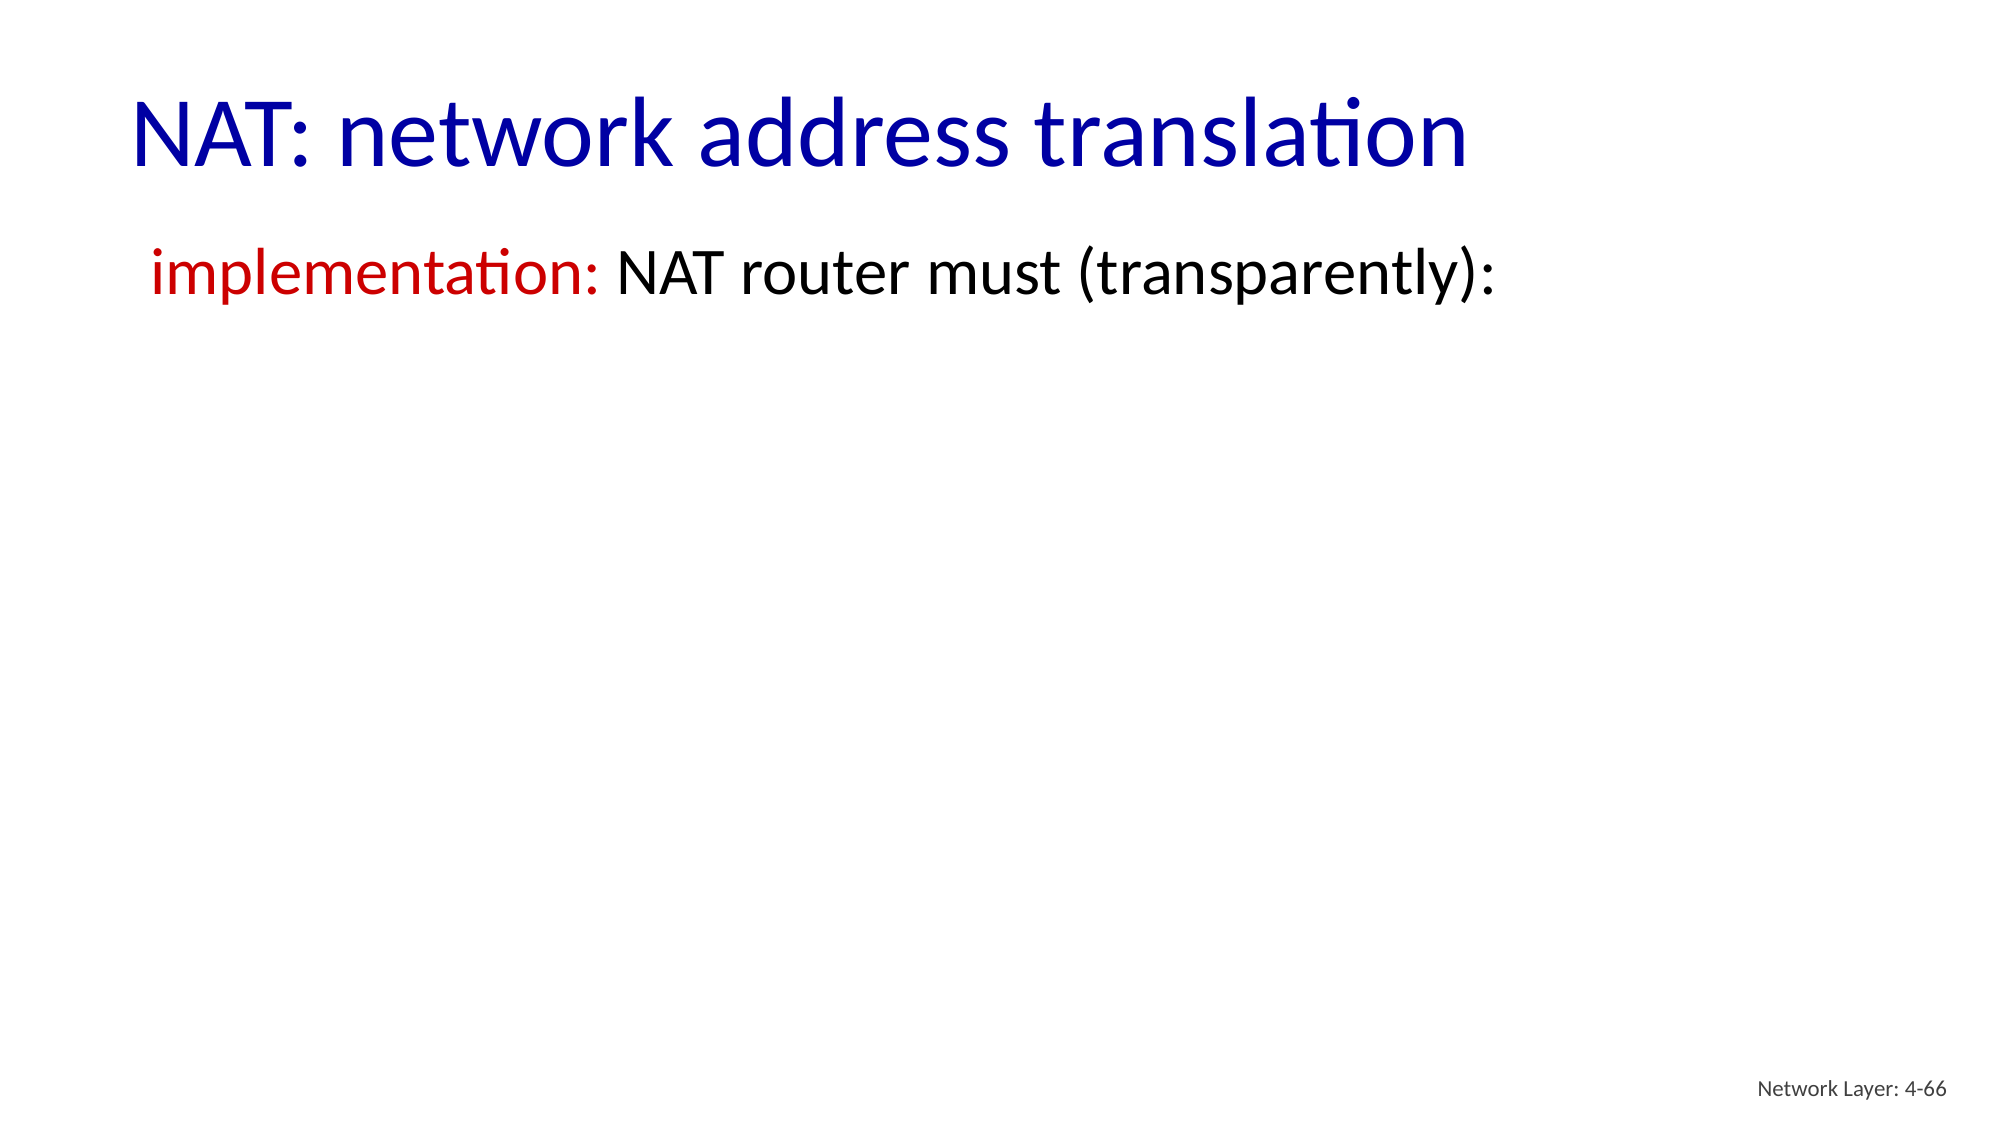

# NAT: network address translation
 implementation: NAT router must (transparently):

Network Layer: 4-66